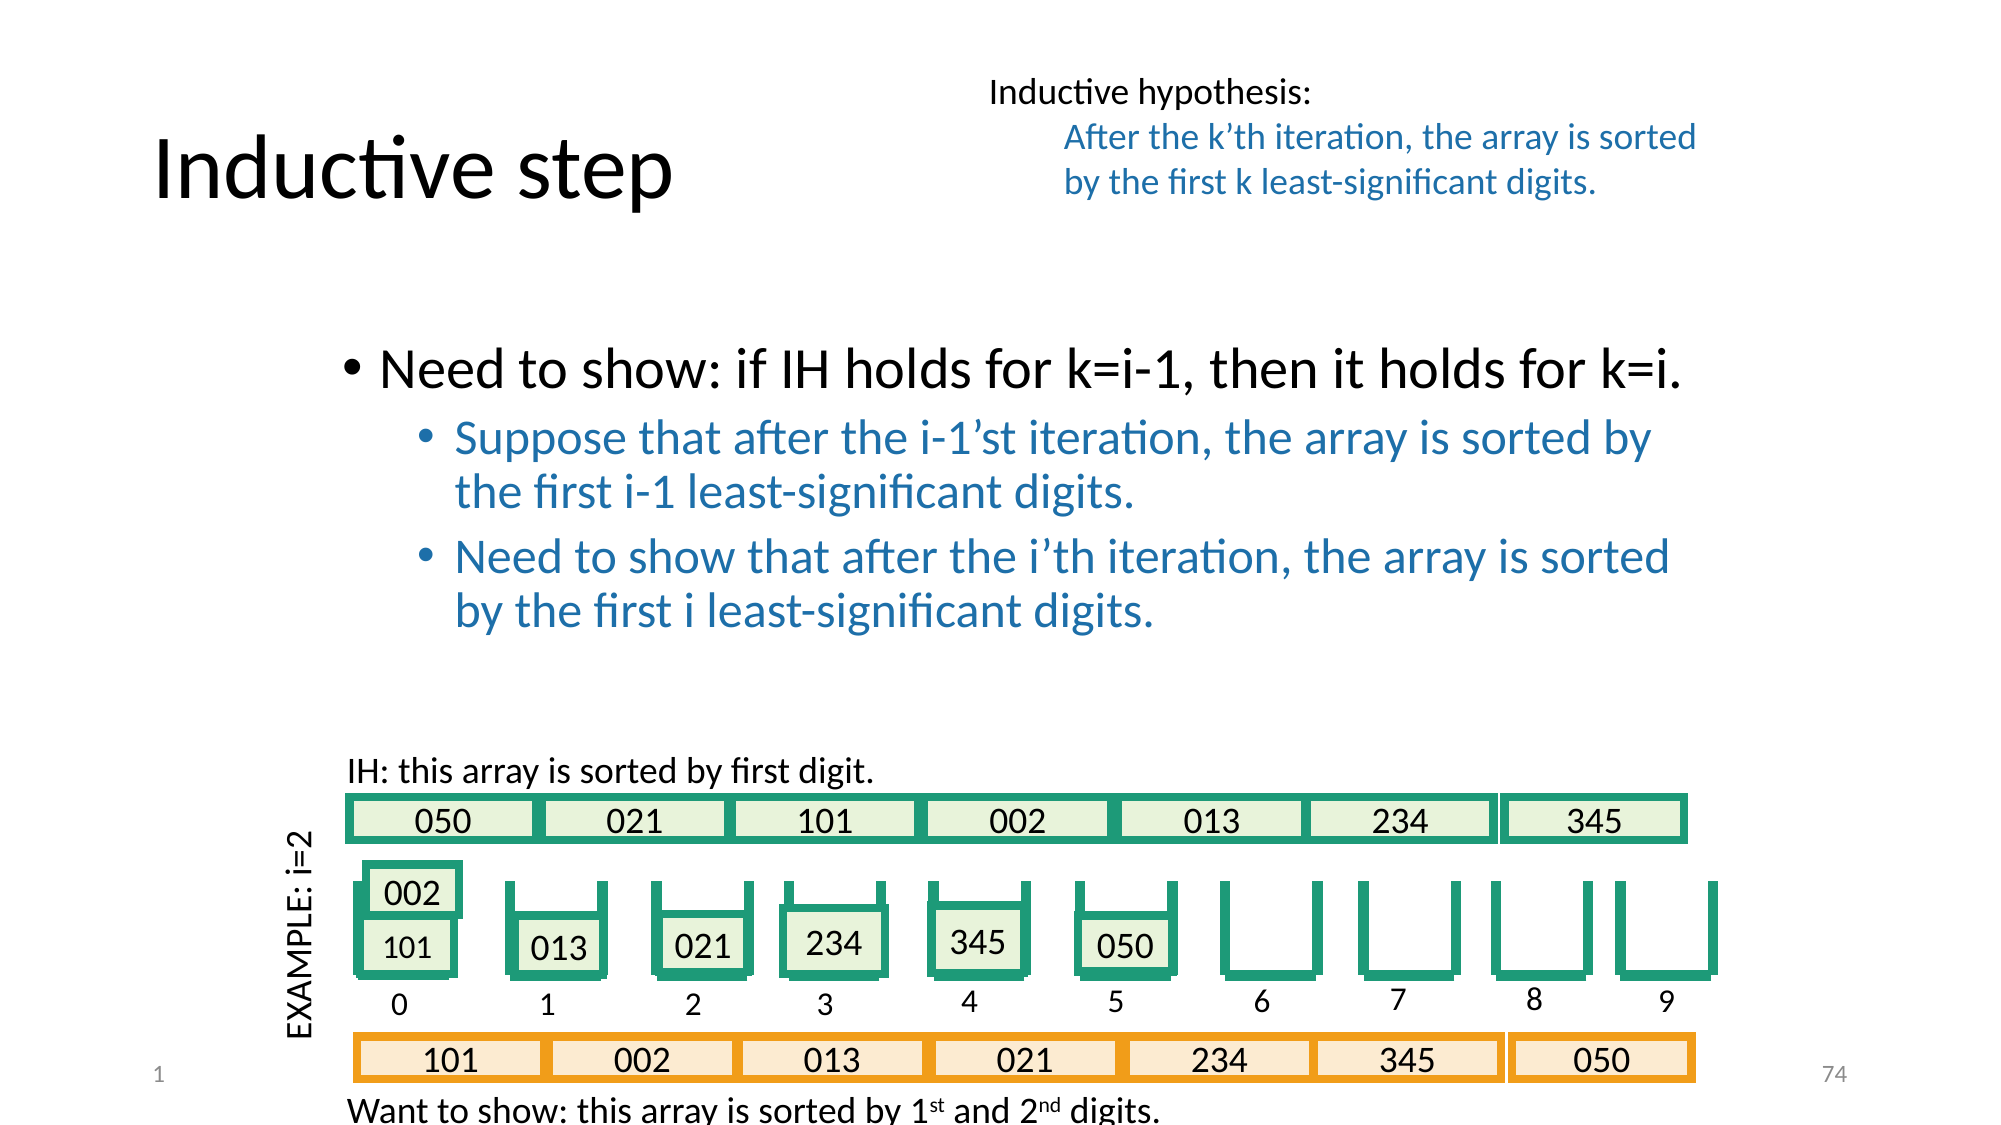

Inductive hypothesis:
After the k’th iteration, the array is sorted by the first k least-significant digits.
# Inductive step
Need to show: if IH holds for k=i-1, then it holds for k=i.
Suppose that after the i-1’st iteration, the array is sorted by the first i-1 least-significant digits.
Need to show that after the i’th iteration, the array is sorted by the first i least-significant digits.
IH: this array is sorted by first digit.
050
021
101
002
013
234
345
002
8
7
6
9
4
5
3
1
2
0
345
234
021
101
013
050
101
002
013
021
234
345
050
EXAMPLE: i=2
Want to show: this array is sorted by 1st and 2nd digits.
1
74